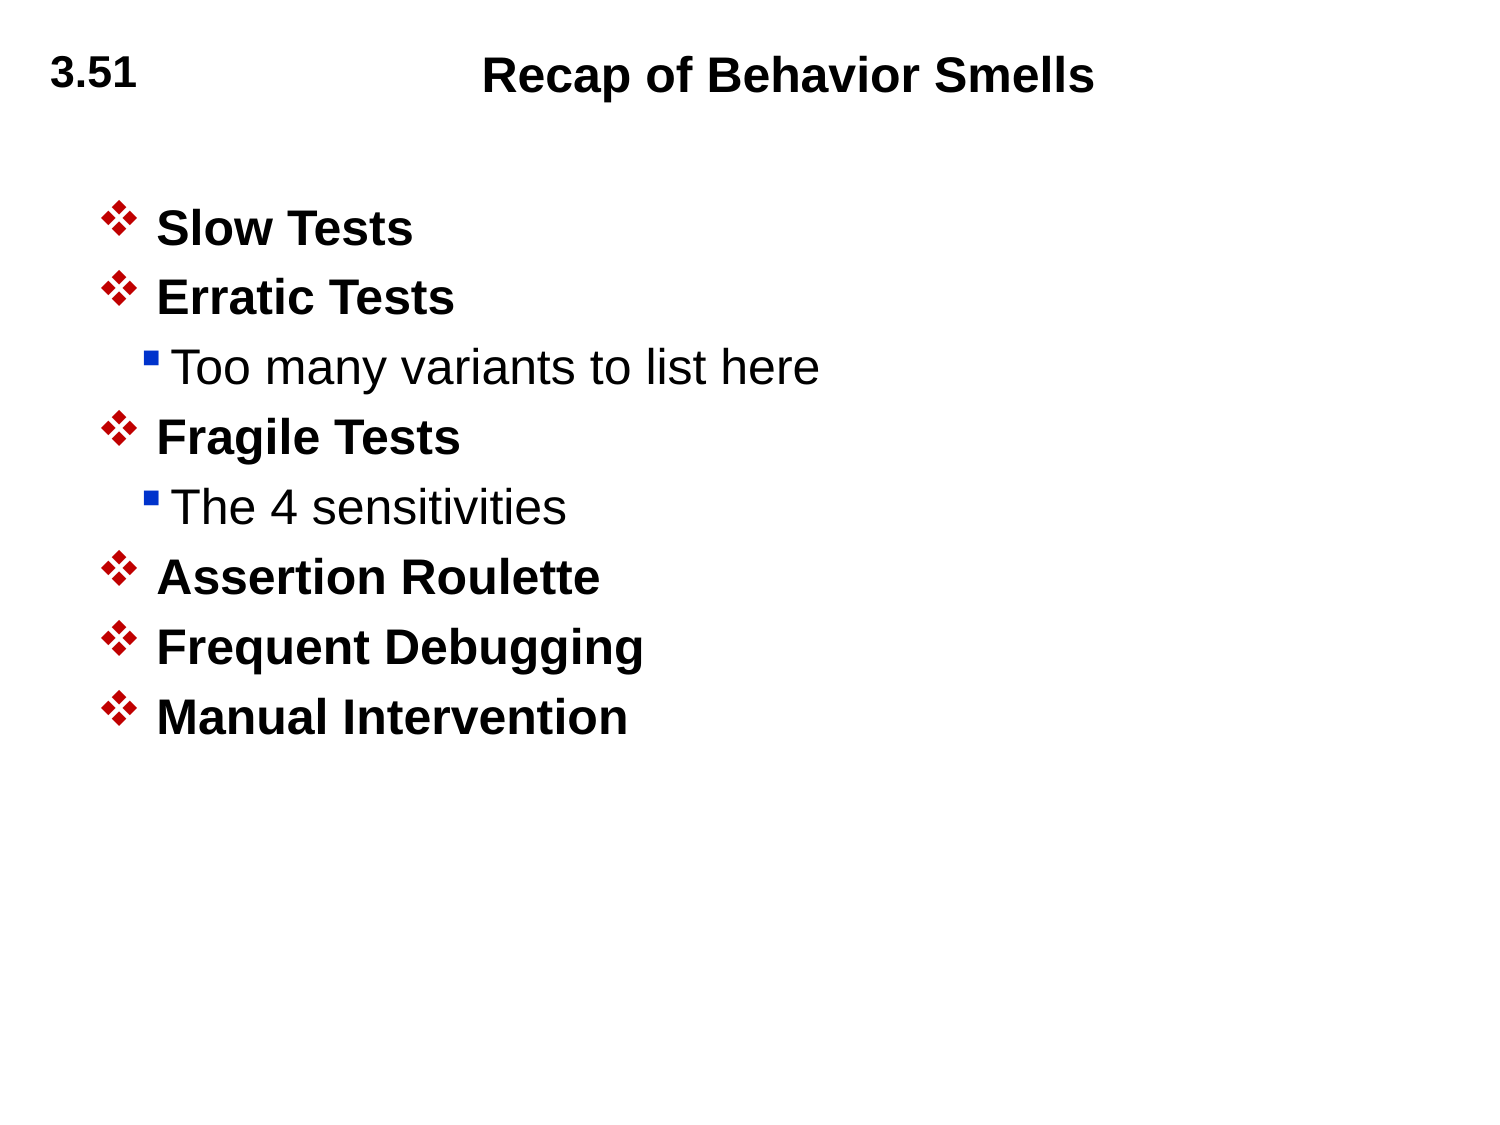

3.51
# Recap of Behavior Smells

 Slow Tests
 Erratic Tests
Too many variants to list here
 Fragile Tests
The 4 sensitivities
 Assertion Roulette
 Frequent Debugging
 Manual Intervention